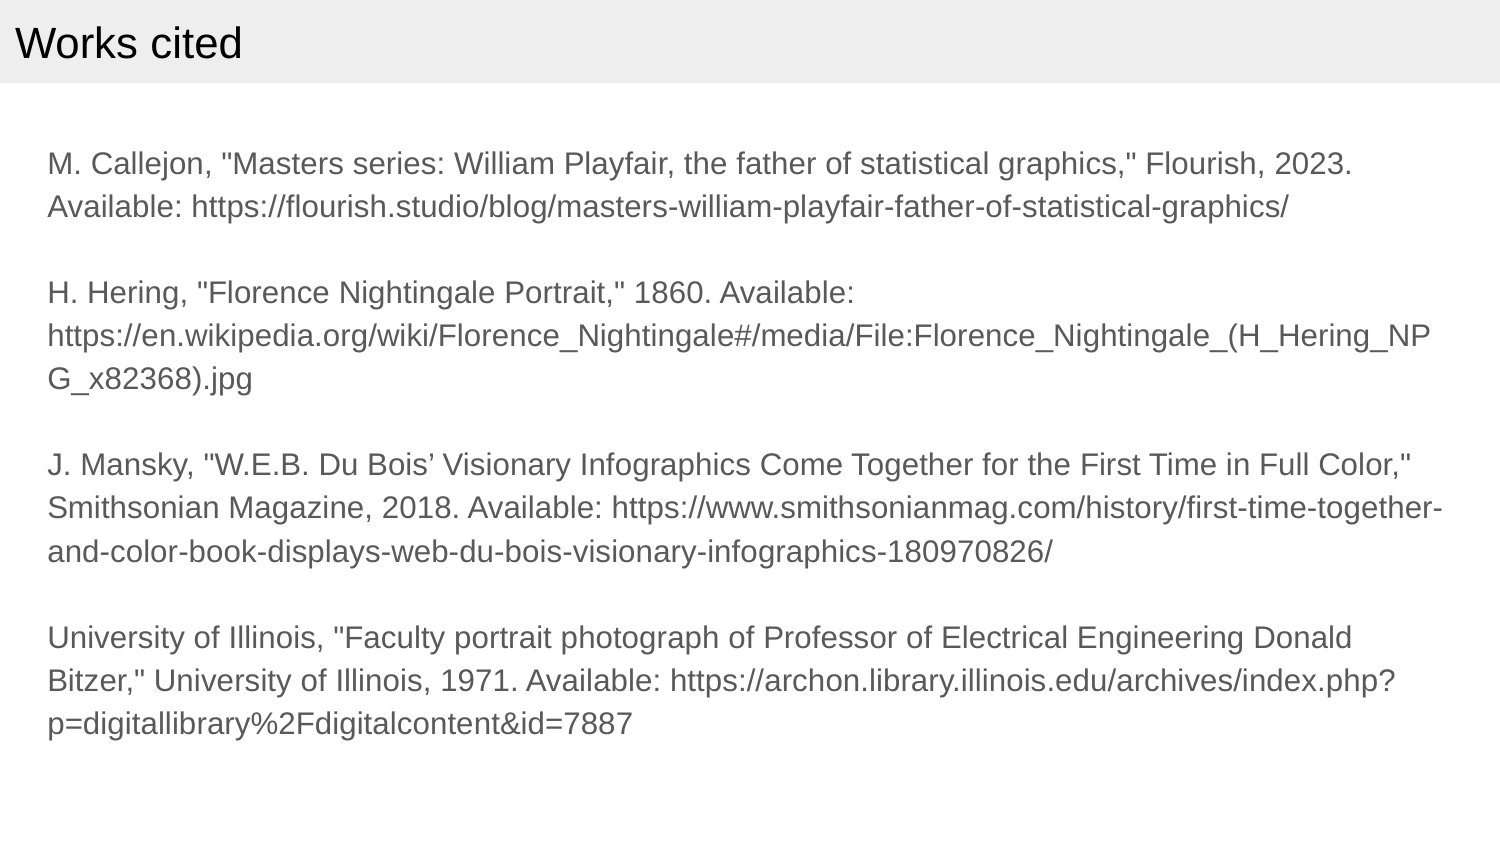

Works cited

M. Callejon, "Masters series: William Playfair, the father of statistical graphics," Flourish, 2023. Available: https://flourish.studio/blog/masters-william-playfair-father-of-statistical-graphics/

H. Hering, "Florence Nightingale Portrait," 1860. Available: https://en.wikipedia.org/wiki/Florence_Nightingale#/media/File:Florence_Nightingale_(H_Hering_NPG_x82368).jpg

J. Mansky, "W.E.B. Du Bois’ Visionary Infographics Come Together for the First Time in Full Color," Smithsonian Magazine, 2018. Available: https://www.smithsonianmag.com/history/first-time-together-and-color-book-displays-web-du-bois-visionary-infographics-180970826/

University of Illinois, "Faculty portrait photograph of Professor of Electrical Engineering Donald Bitzer," University of Illinois, 1971. Available: https://archon.library.illinois.edu/archives/index.php?p=digitallibrary%2Fdigitalcontent&id=7887